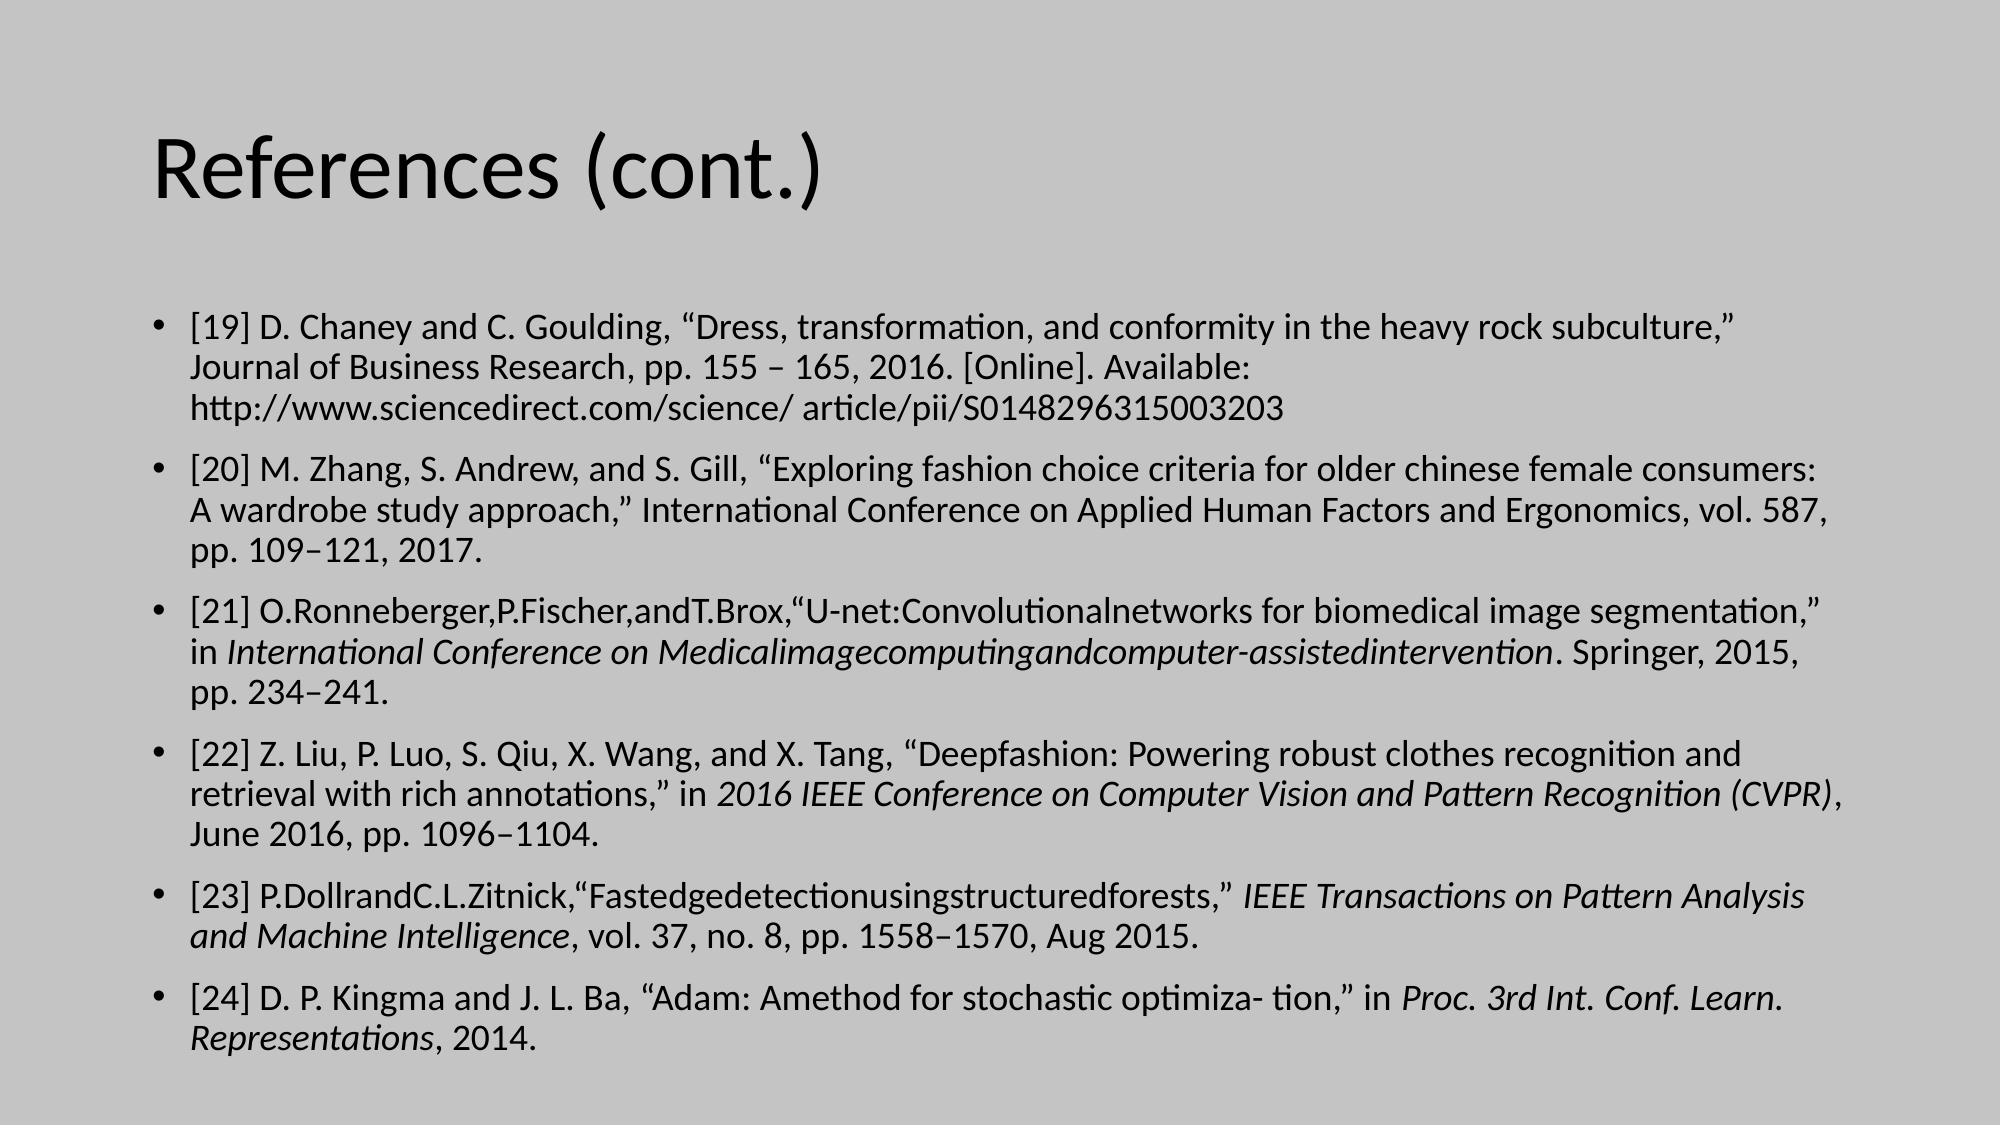

# References (cont.)
[19] D. Chaney and C. Goulding, “Dress, transformation, and conformity in the heavy rock subculture,” Journal of Business Research, pp. 155 – 165, 2016. [Online]. Available: http://www.sciencedirect.com/science/ article/pii/S0148296315003203
[20] M. Zhang, S. Andrew, and S. Gill, “Exploring fashion choice criteria for older chinese female consumers: A wardrobe study approach,” International Conference on Applied Human Factors and Ergonomics, vol. 587, pp. 109–121, 2017.
[21] O.Ronneberger,P.Fischer,andT.Brox,“U-net:Convolutionalnetworks for biomedical image segmentation,” in International Conference on Medicalimagecomputingandcomputer-assistedintervention. Springer, 2015, pp. 234–241.
[22] Z. Liu, P. Luo, S. Qiu, X. Wang, and X. Tang, “Deepfashion: Powering robust clothes recognition and retrieval with rich annotations,” in 2016 IEEE Conference on Computer Vision and Pattern Recognition (CVPR), June 2016, pp. 1096–1104.
[23] P.DollrandC.L.Zitnick,“Fastedgedetectionusingstructuredforests,” IEEE Transactions on Pattern Analysis and Machine Intelligence, vol. 37, no. 8, pp. 1558–1570, Aug 2015.
[24] D. P. Kingma and J. L. Ba, “Adam: Amethod for stochastic optimiza- tion,” in Proc. 3rd Int. Conf. Learn. Representations, 2014.